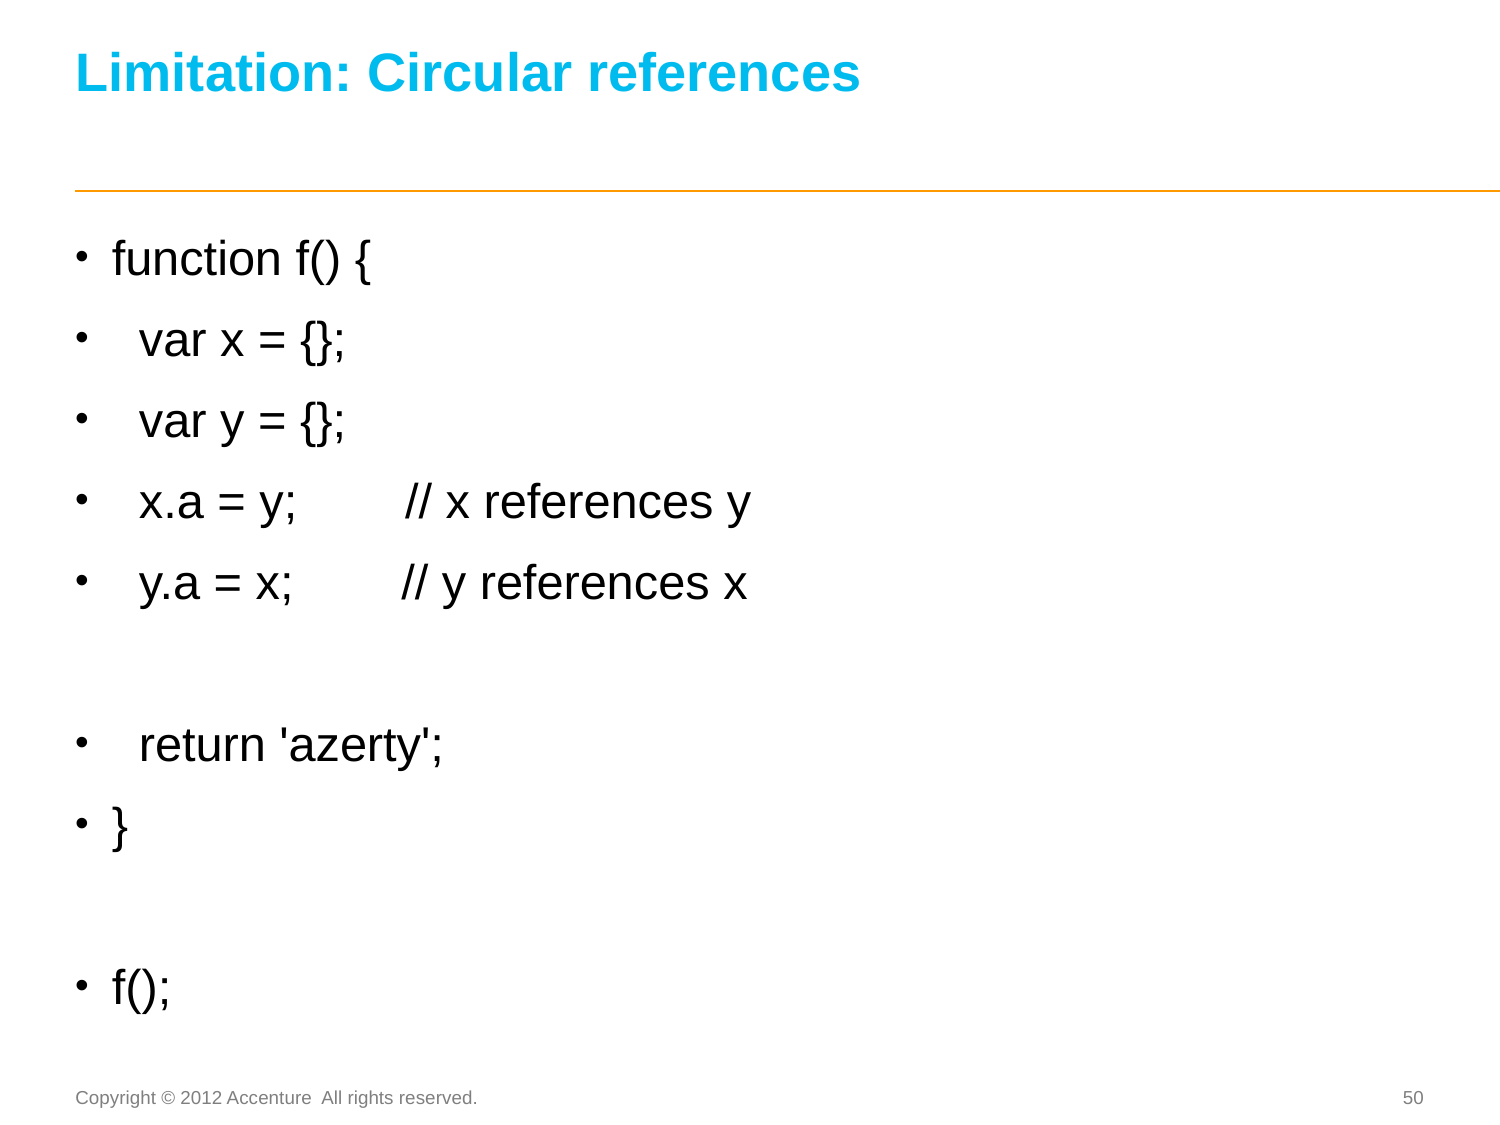

# Limitation: Circular references
function f() {
  var x = {};
  var y = {};
  x.a = y;        // x references y
  y.a = x;        // y references x

  return 'azerty';
}

f();